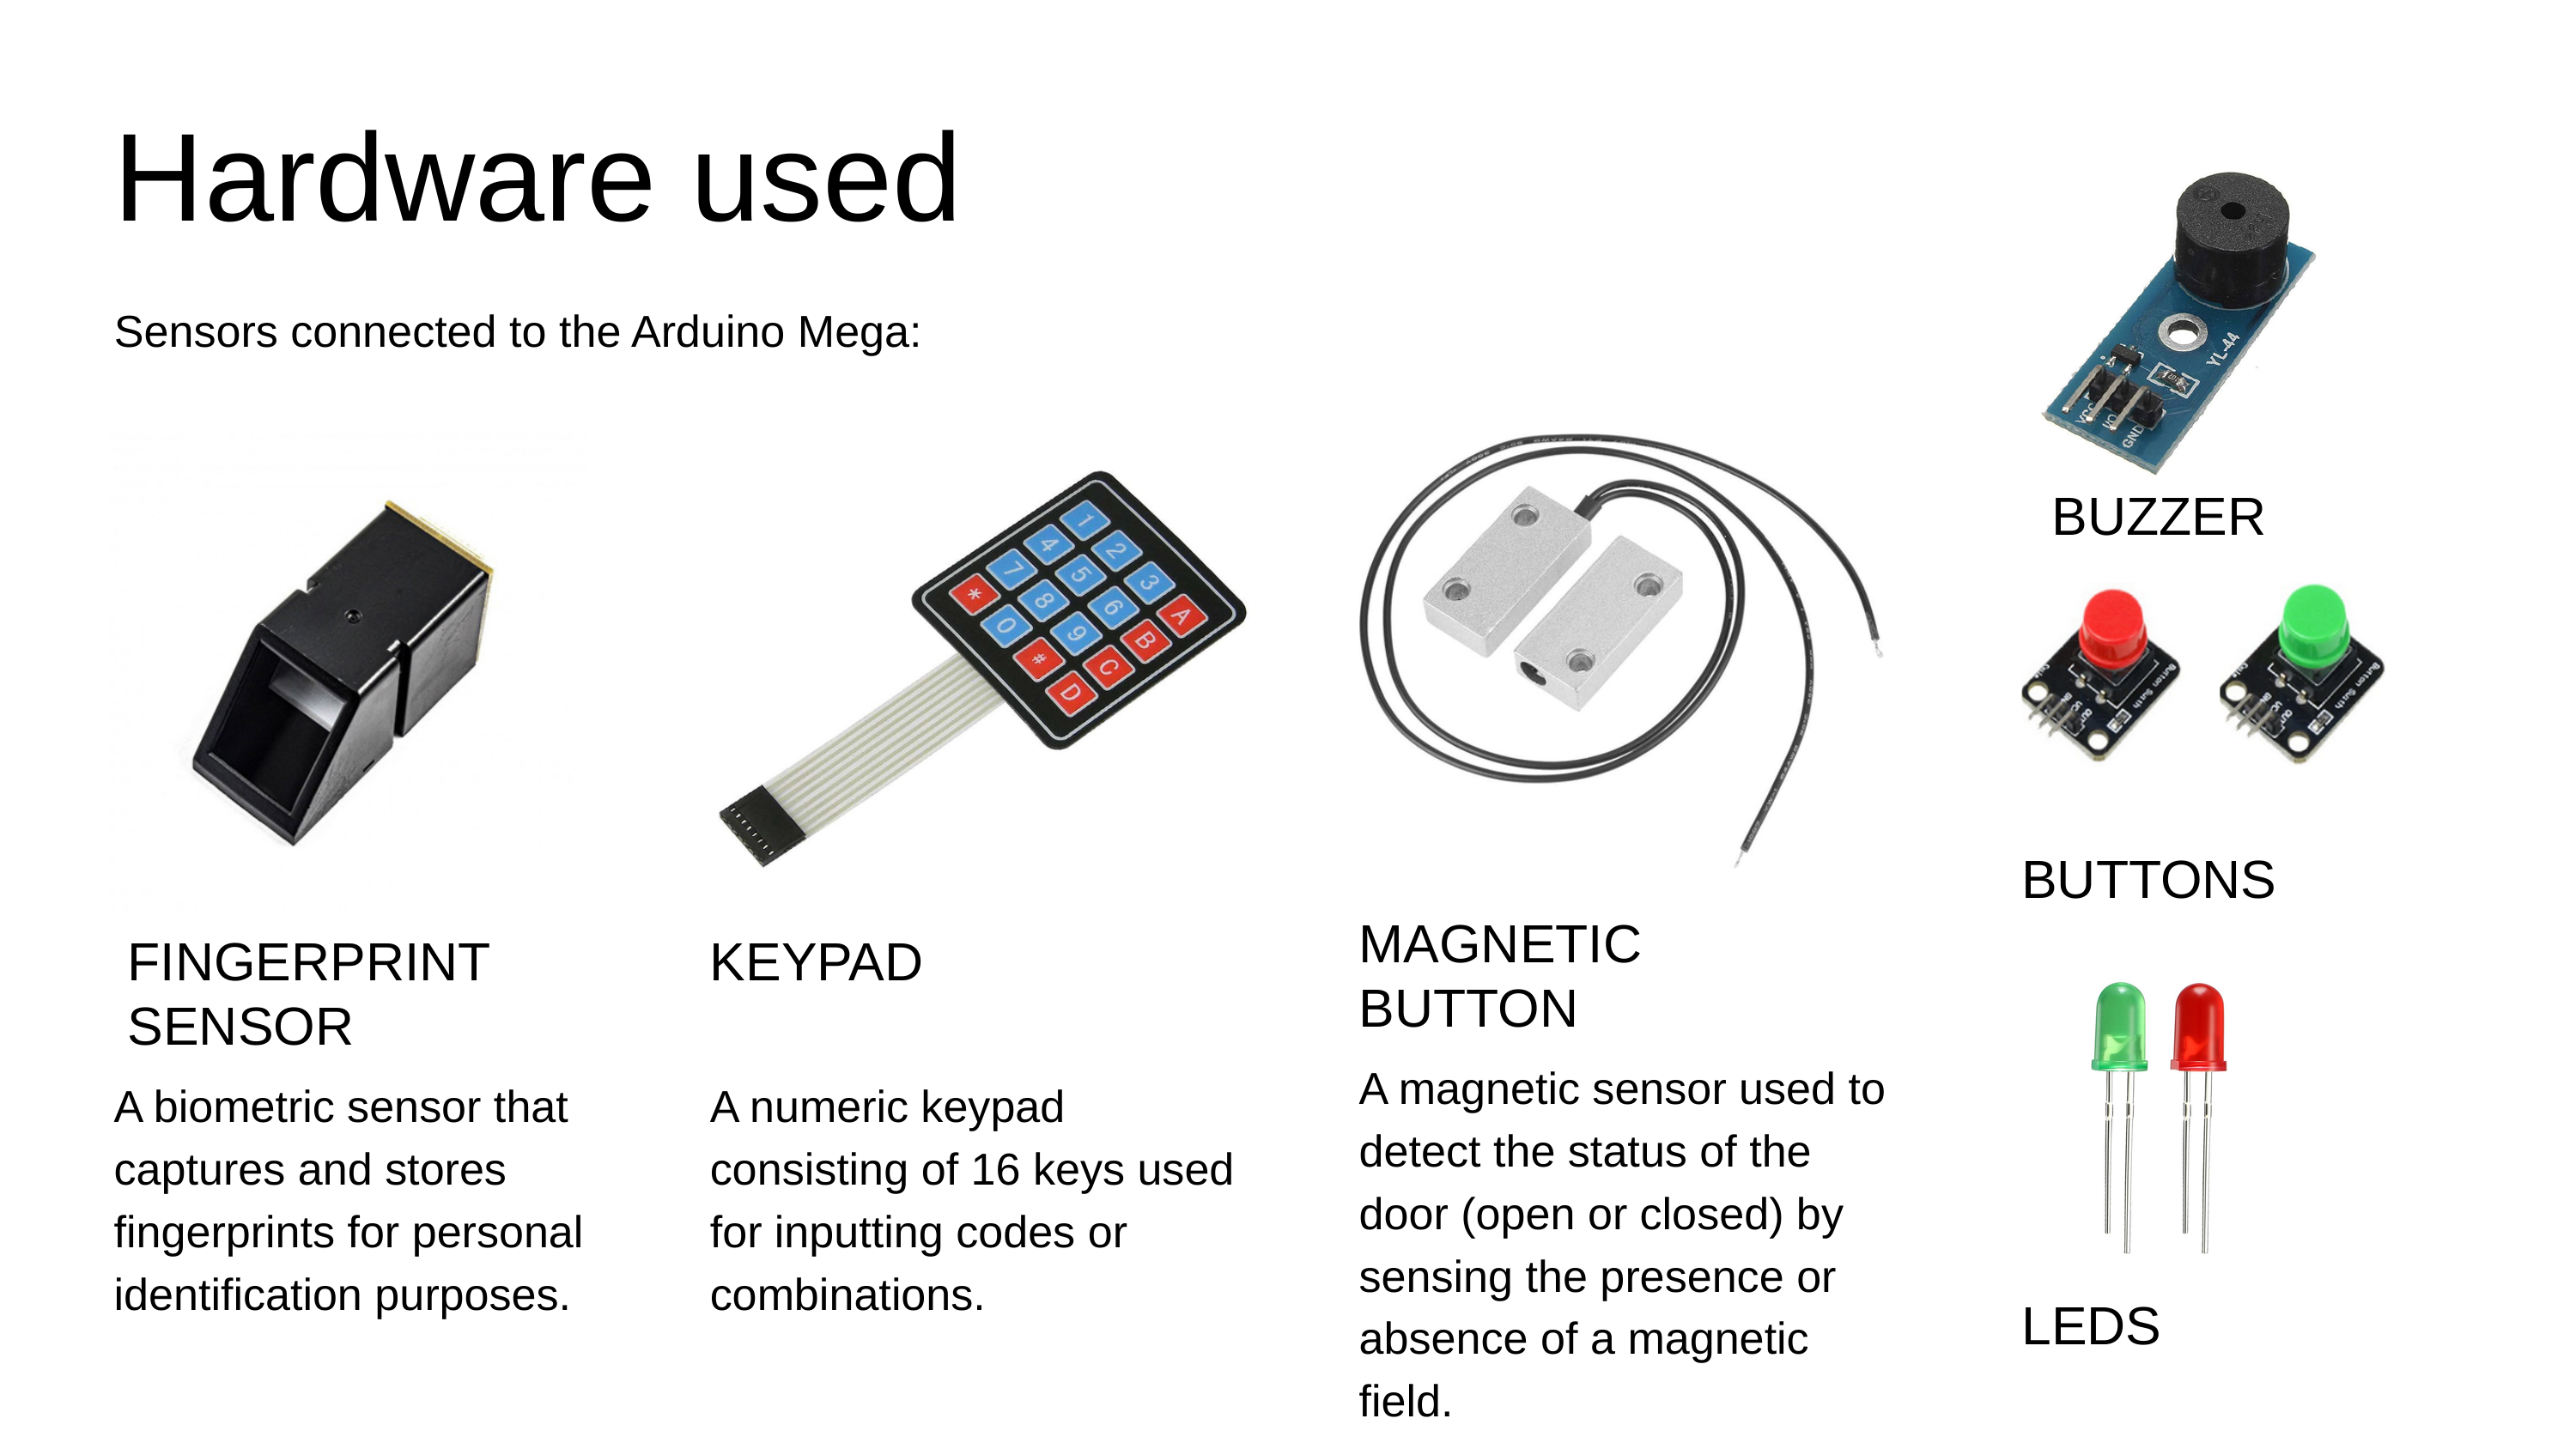

Hardware used

Sensors connected to the Arduino Mega:

BUZZER

BUTTONS
MAGNETIC BUTTON
FINGERPRINT SENSOR
KEYPAD

A magnetic sensor used to detect the status of the door (open or closed) by sensing the presence or absence of a magnetic field.
A biometric sensor that captures and stores fingerprints for personal identification purposes.
A numeric keypad consisting of 16 keys used for inputting codes or combinations.
LEDS